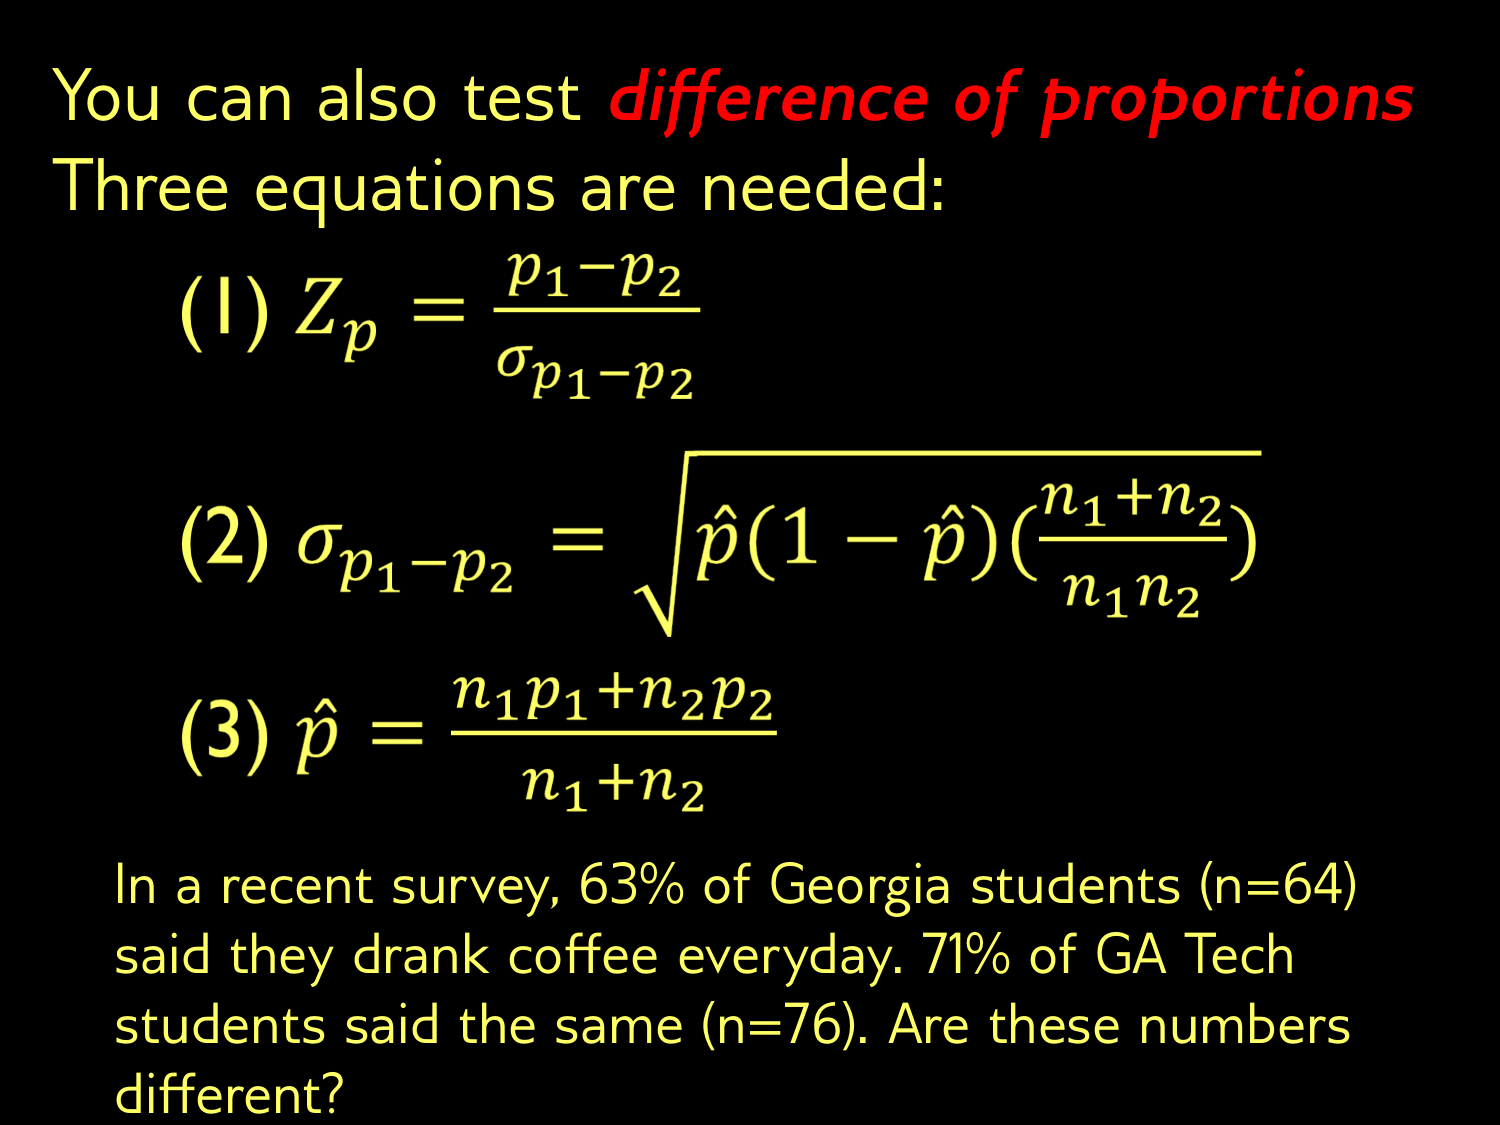

You can also test difference of proportions
Three equations are needed:

In a recent survey, 63% of Georgia students (n=64) said they drank coffee everyday. 71% of GA Tech students said the same (n=76). Are these numbers different?